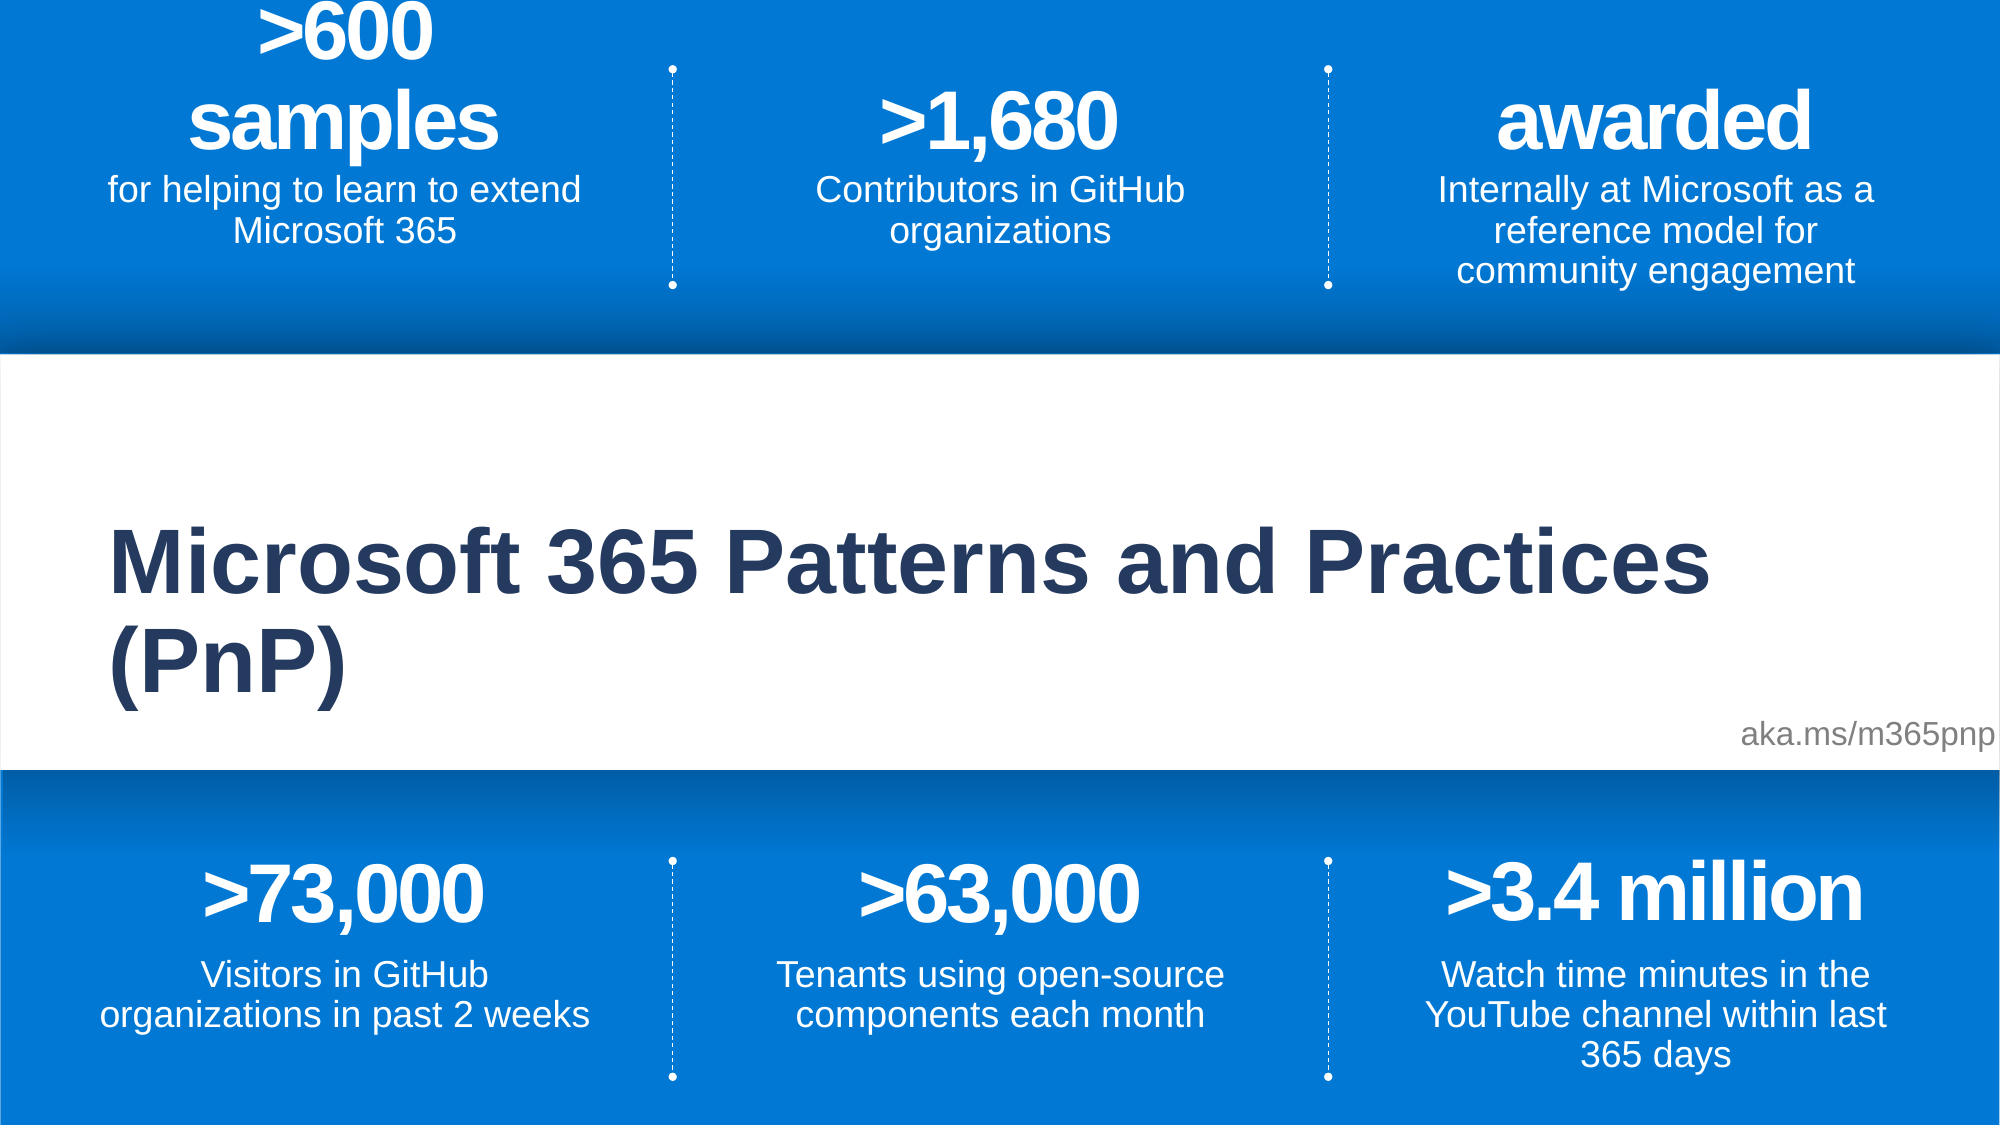

>600 samples
>1,680
awarded
for helping to learn to extend Microsoft 365
Contributors in GitHub organizations
Internally at Microsoft as a reference model for community engagement

Microsoft 365 Patterns and Practices (PnP)
aka.ms/m365pnp

>3.4 million
>63,000
>73,000
Visitors in GitHub organizations in past 2 weeks
Tenants using open-source components each month
Watch time minutes in the YouTube channel within last 365 days